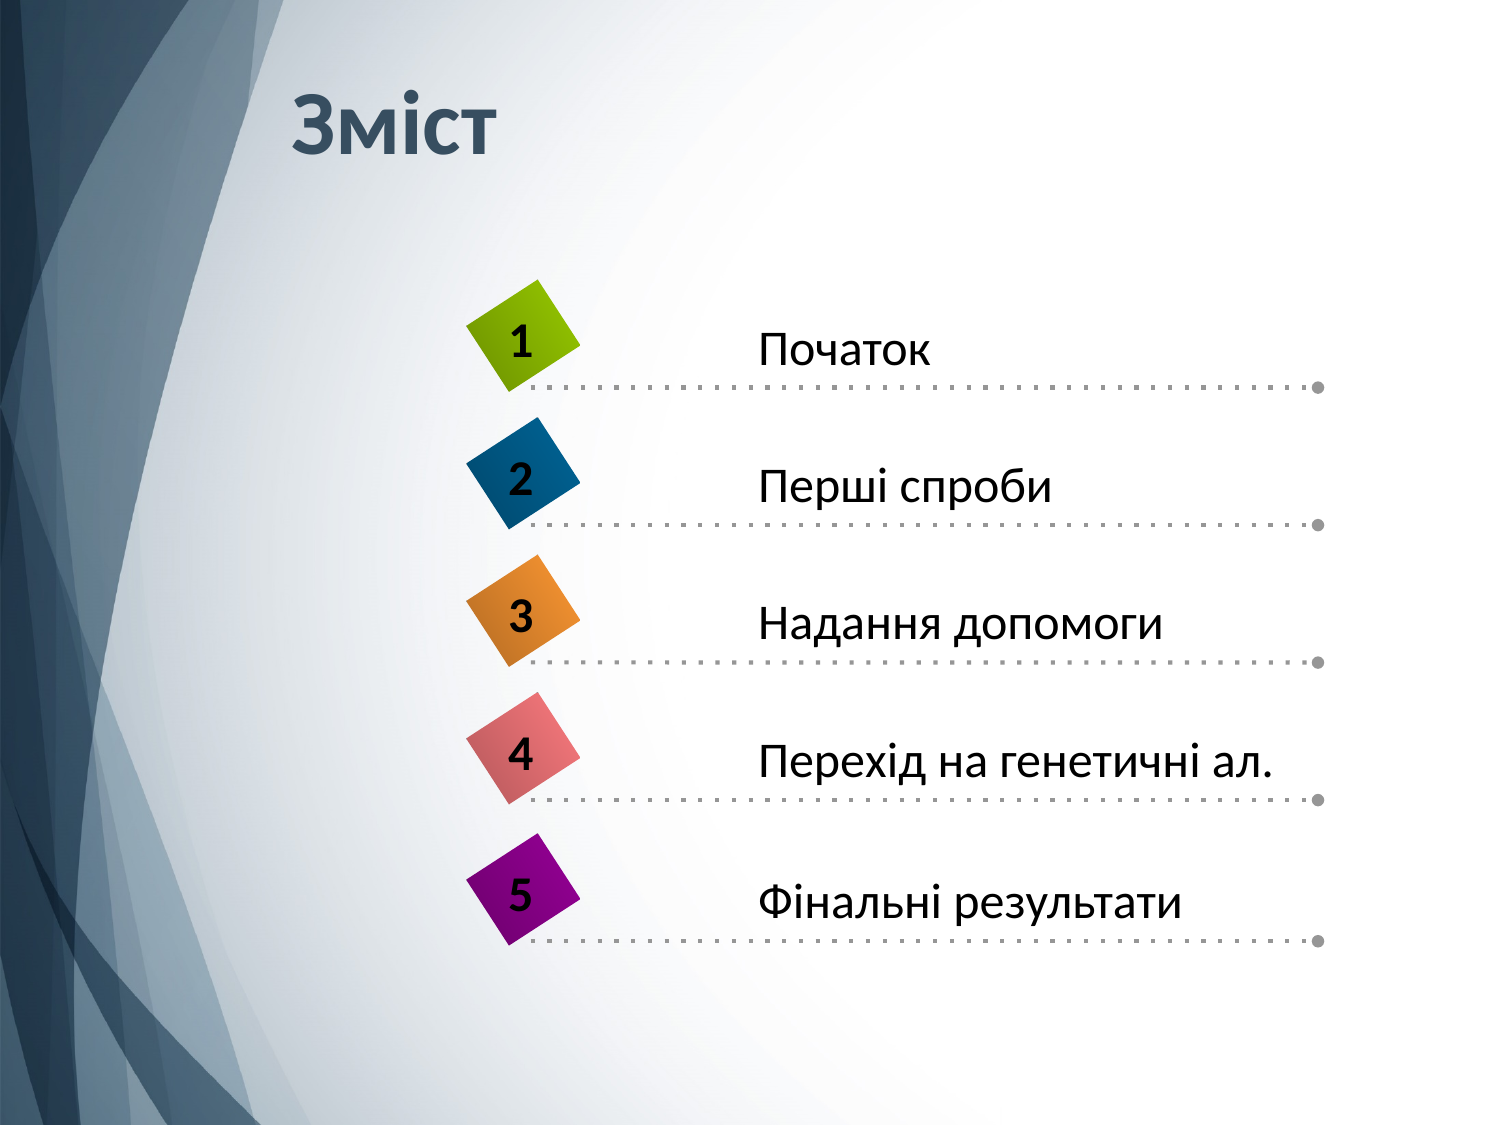

# Зміст

1
Початок

2
Перші спроби

3
Надання допомоги

4
Перехід на генетичні ал.

5
Фінальні результати